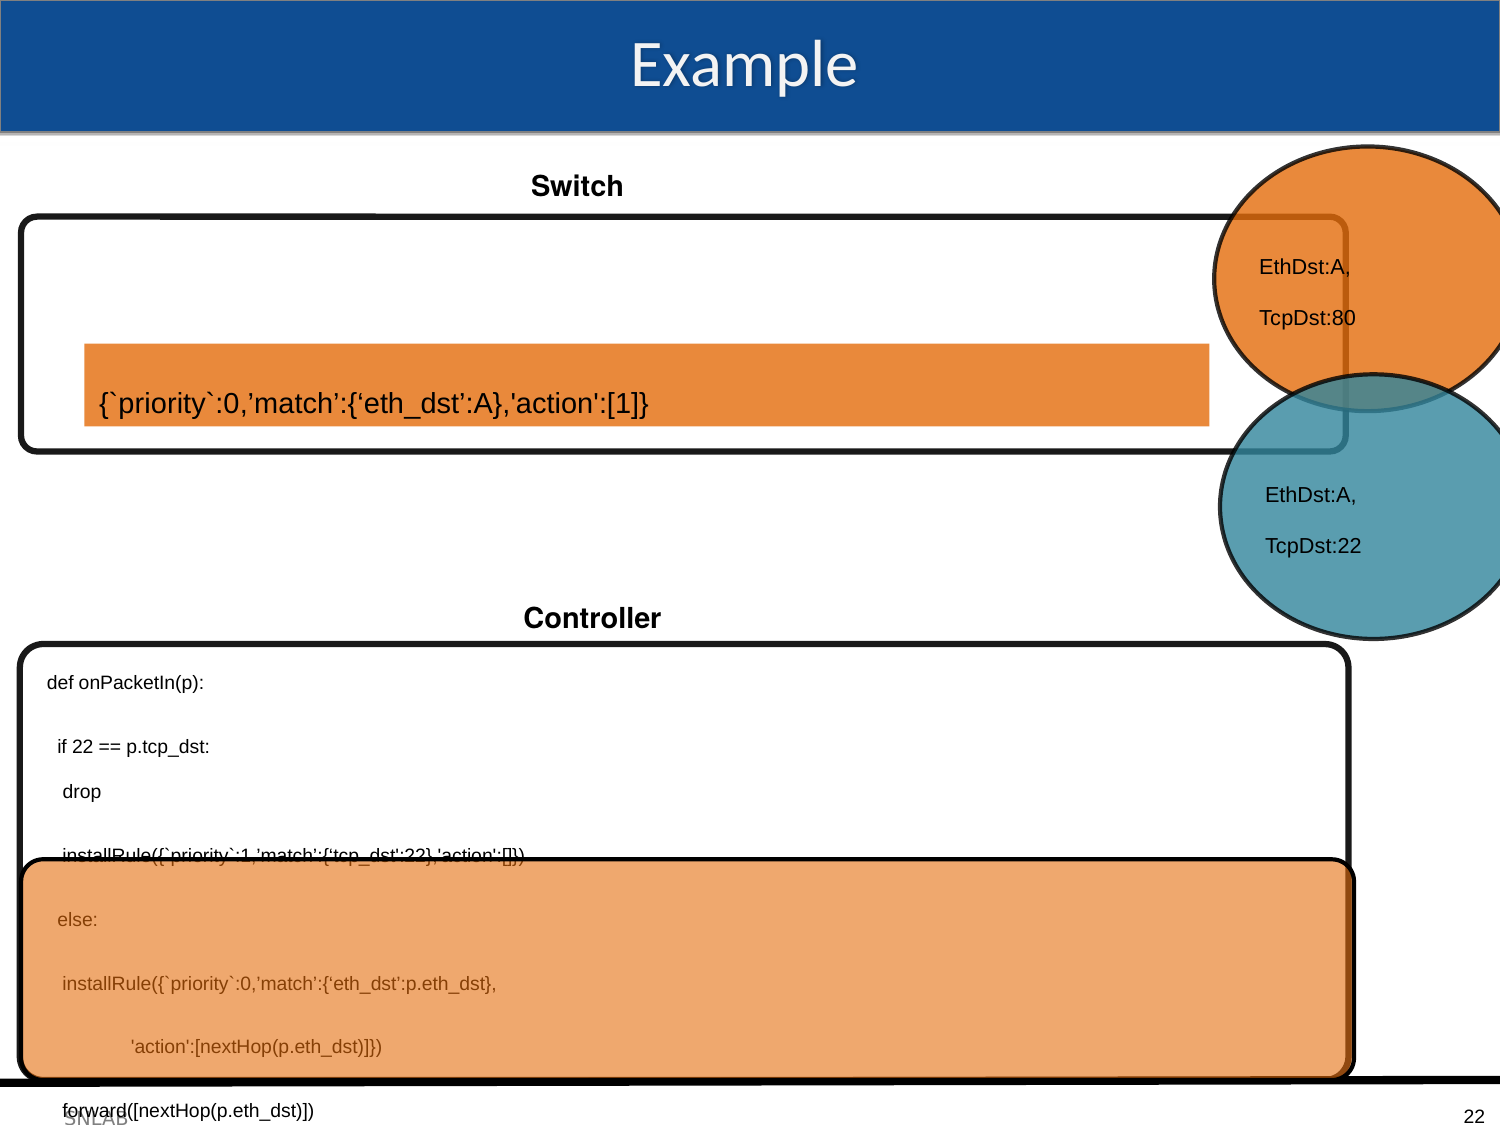

# Example
Switch
EthDst:A,
TcpDst:80

{`priority`:0,’match’:{‘eth_dst’:A},'action':[1]}
EthDst:A,
TcpDst:22
Controller

def onPacketIn(p):
  if 22 == p.tcp_dst:
   drop
   installRule({`priority`:1,’match’:{‘tcp_dst':22},'action':[]})
  else:
   installRule({`priority`:0,’match’:{‘eth_dst’:p.eth_dst},
                'action':[nextHop(p.eth_dst)]})
   forward([nextHop(p.eth_dst)])

22